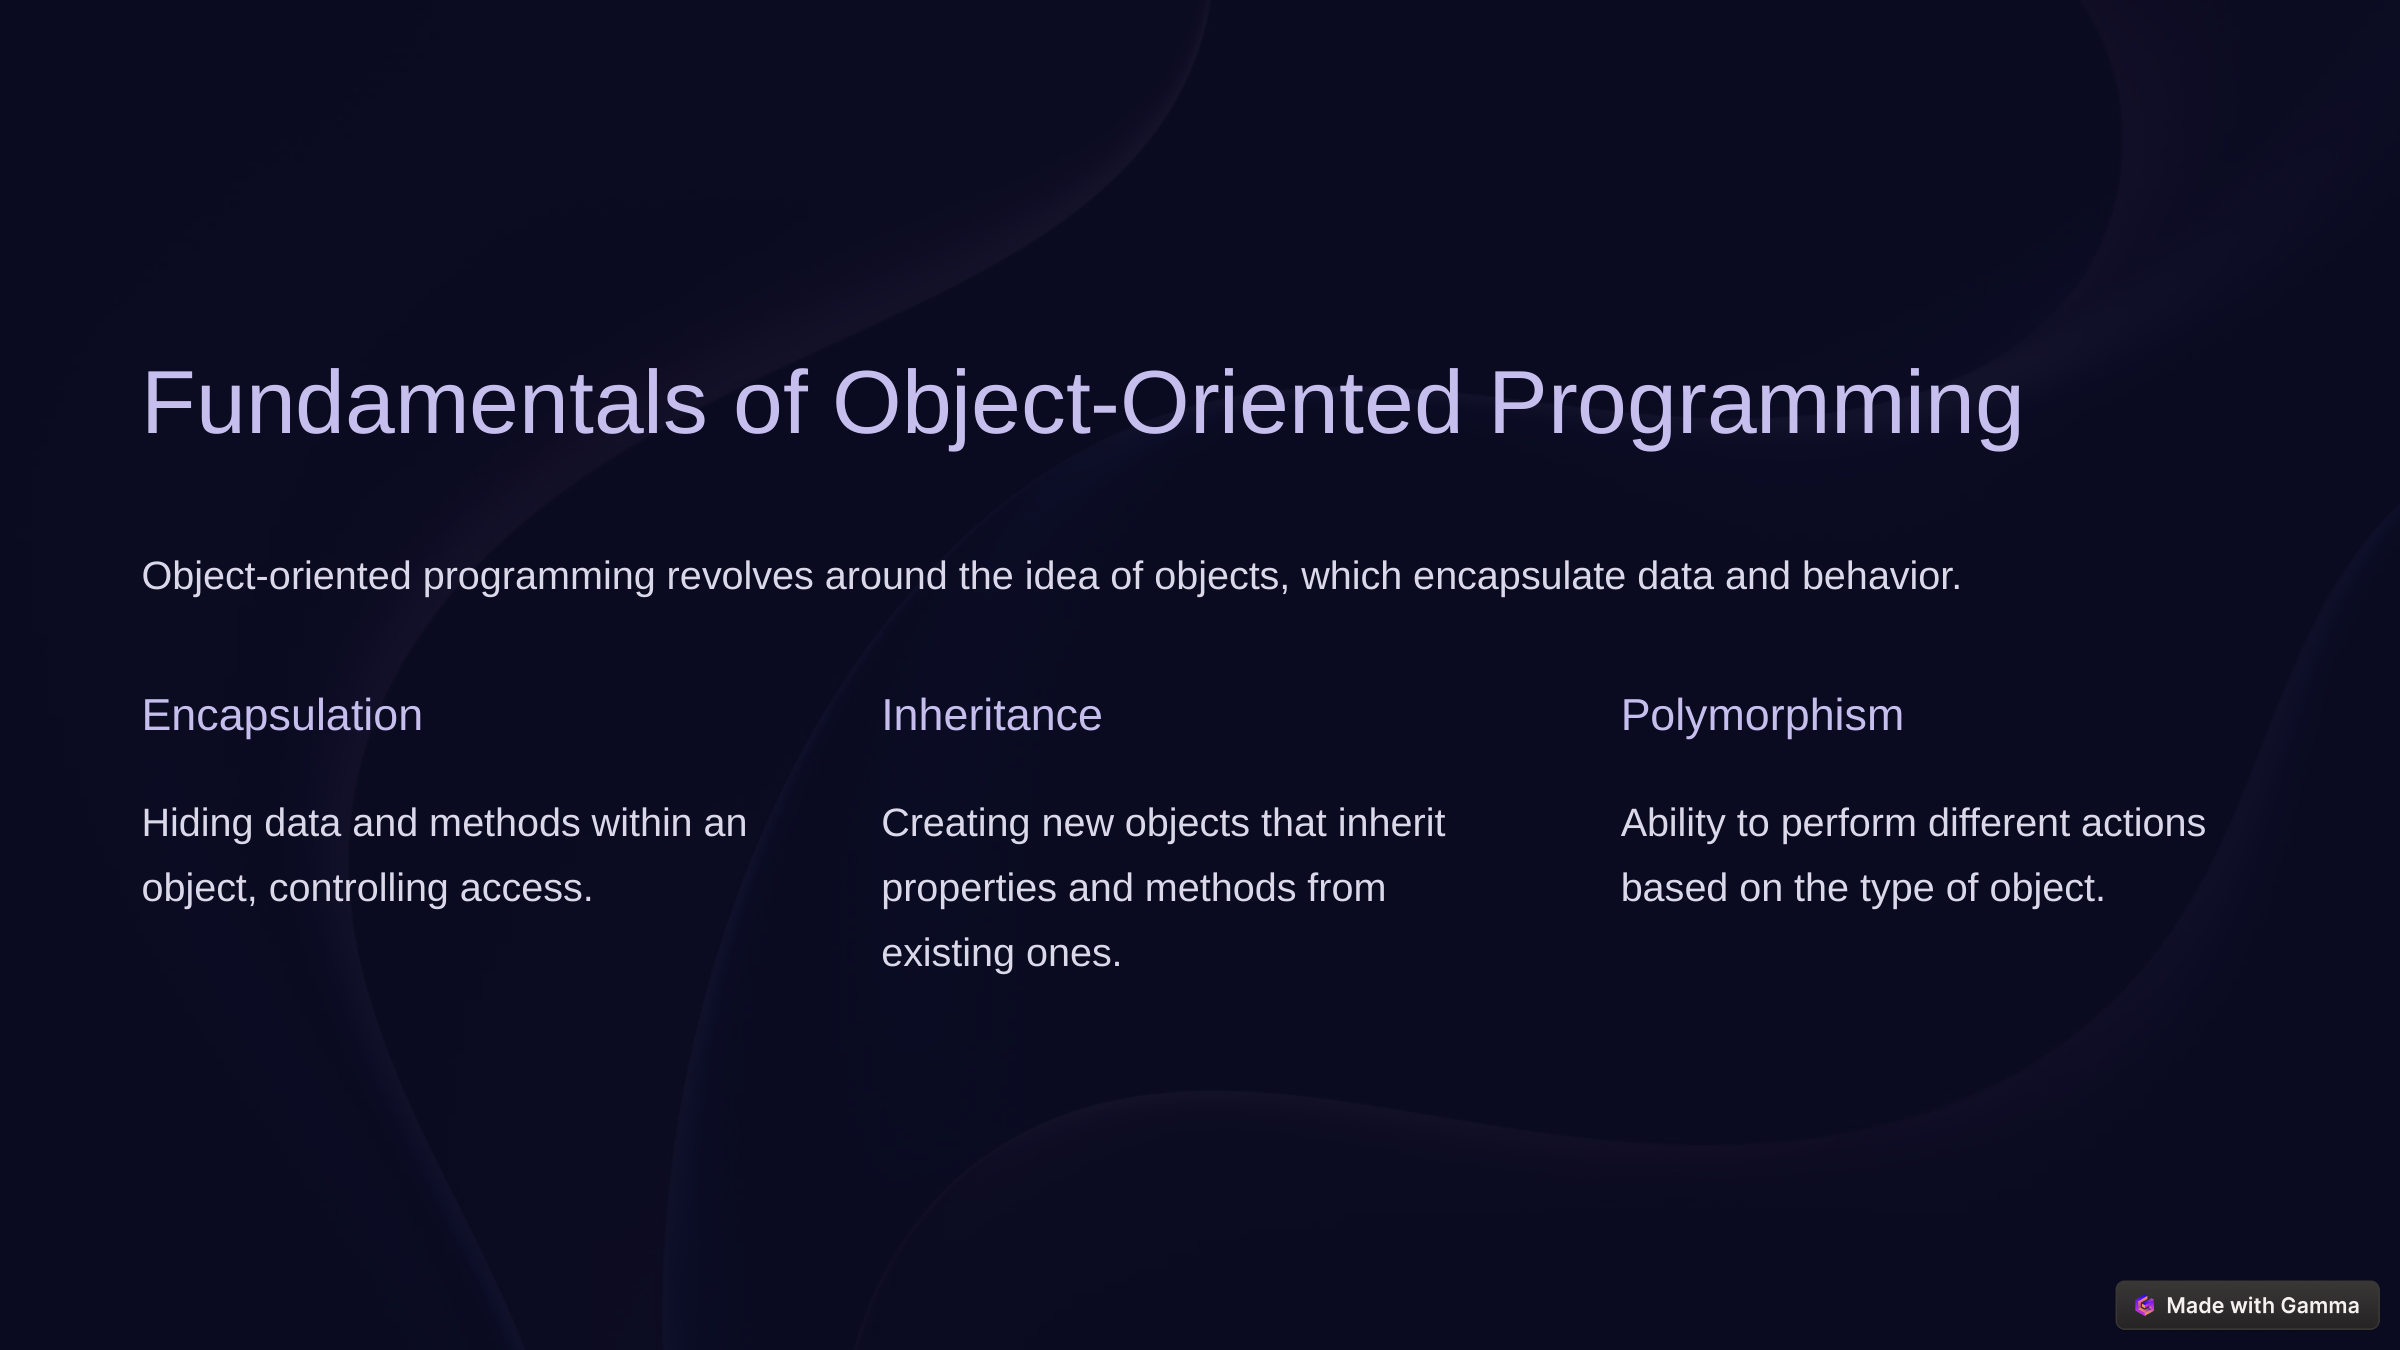

Fundamentals of Object-Oriented Programming
Object-oriented programming revolves around the idea of objects, which encapsulate data and behavior.
Encapsulation
Inheritance
Polymorphism
Hiding data and methods within an object, controlling access.
Creating new objects that inherit properties and methods from existing ones.
Ability to perform different actions based on the type of object.